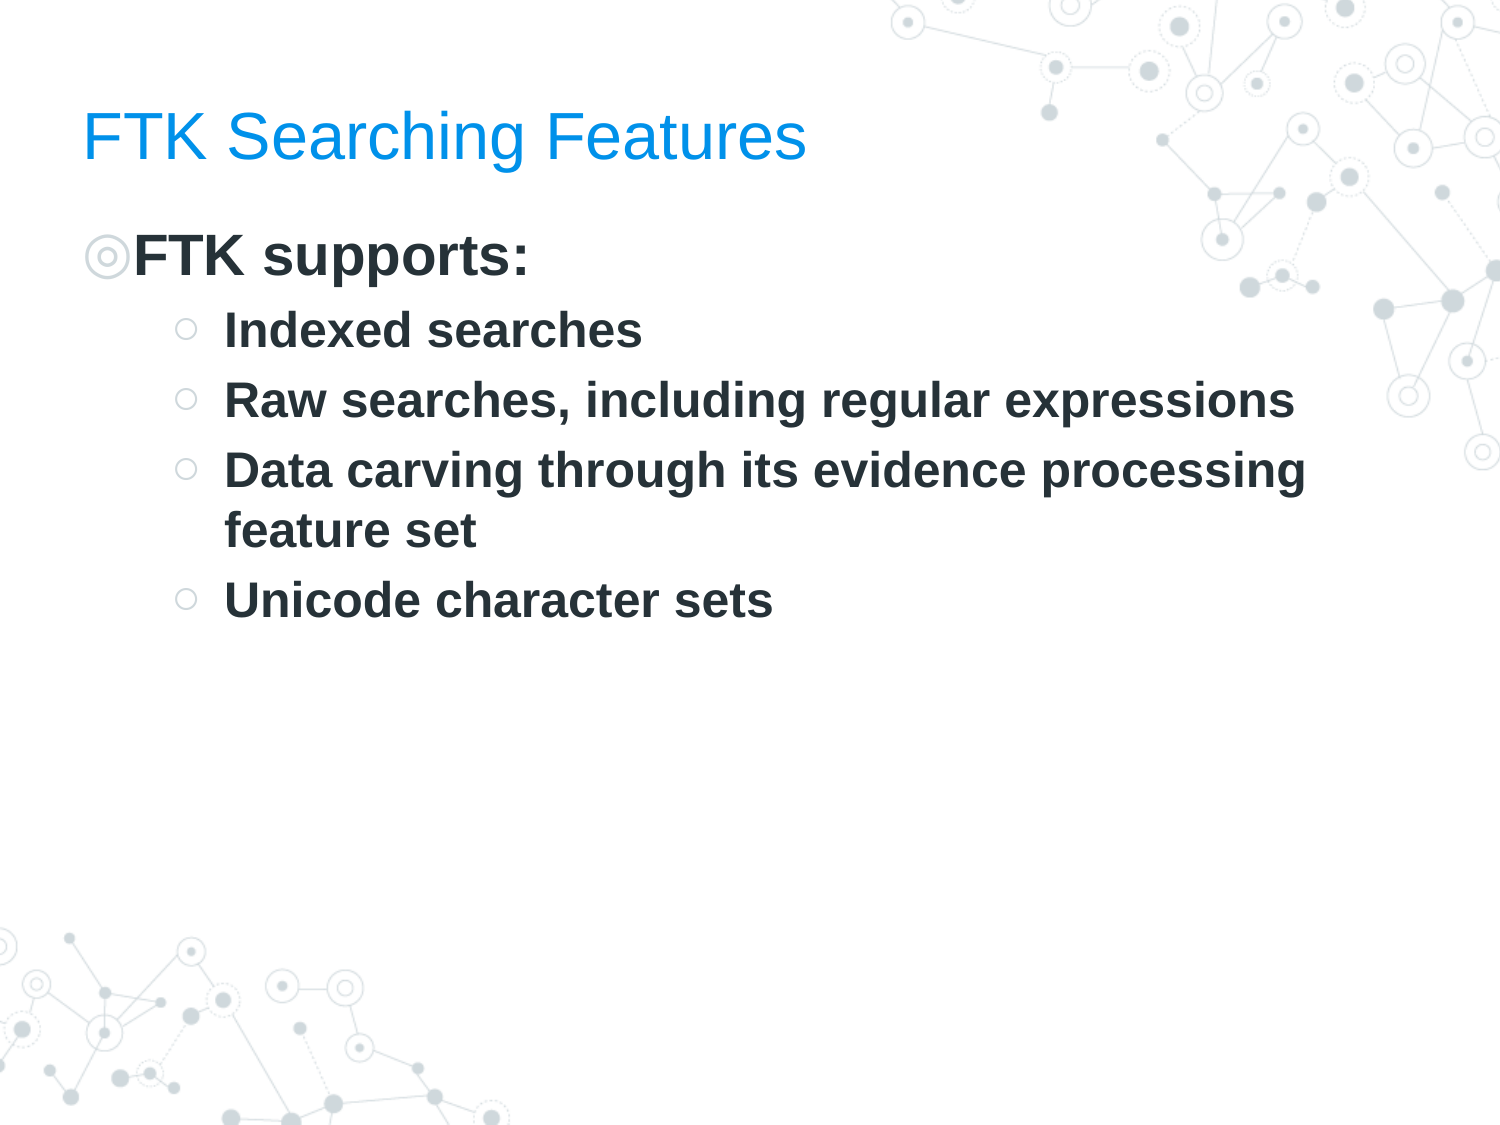

# FTK Searching Features
FTK supports:
Indexed searches
Raw searches, including regular expressions
Data carving through its evidence processing feature set
Unicode character sets